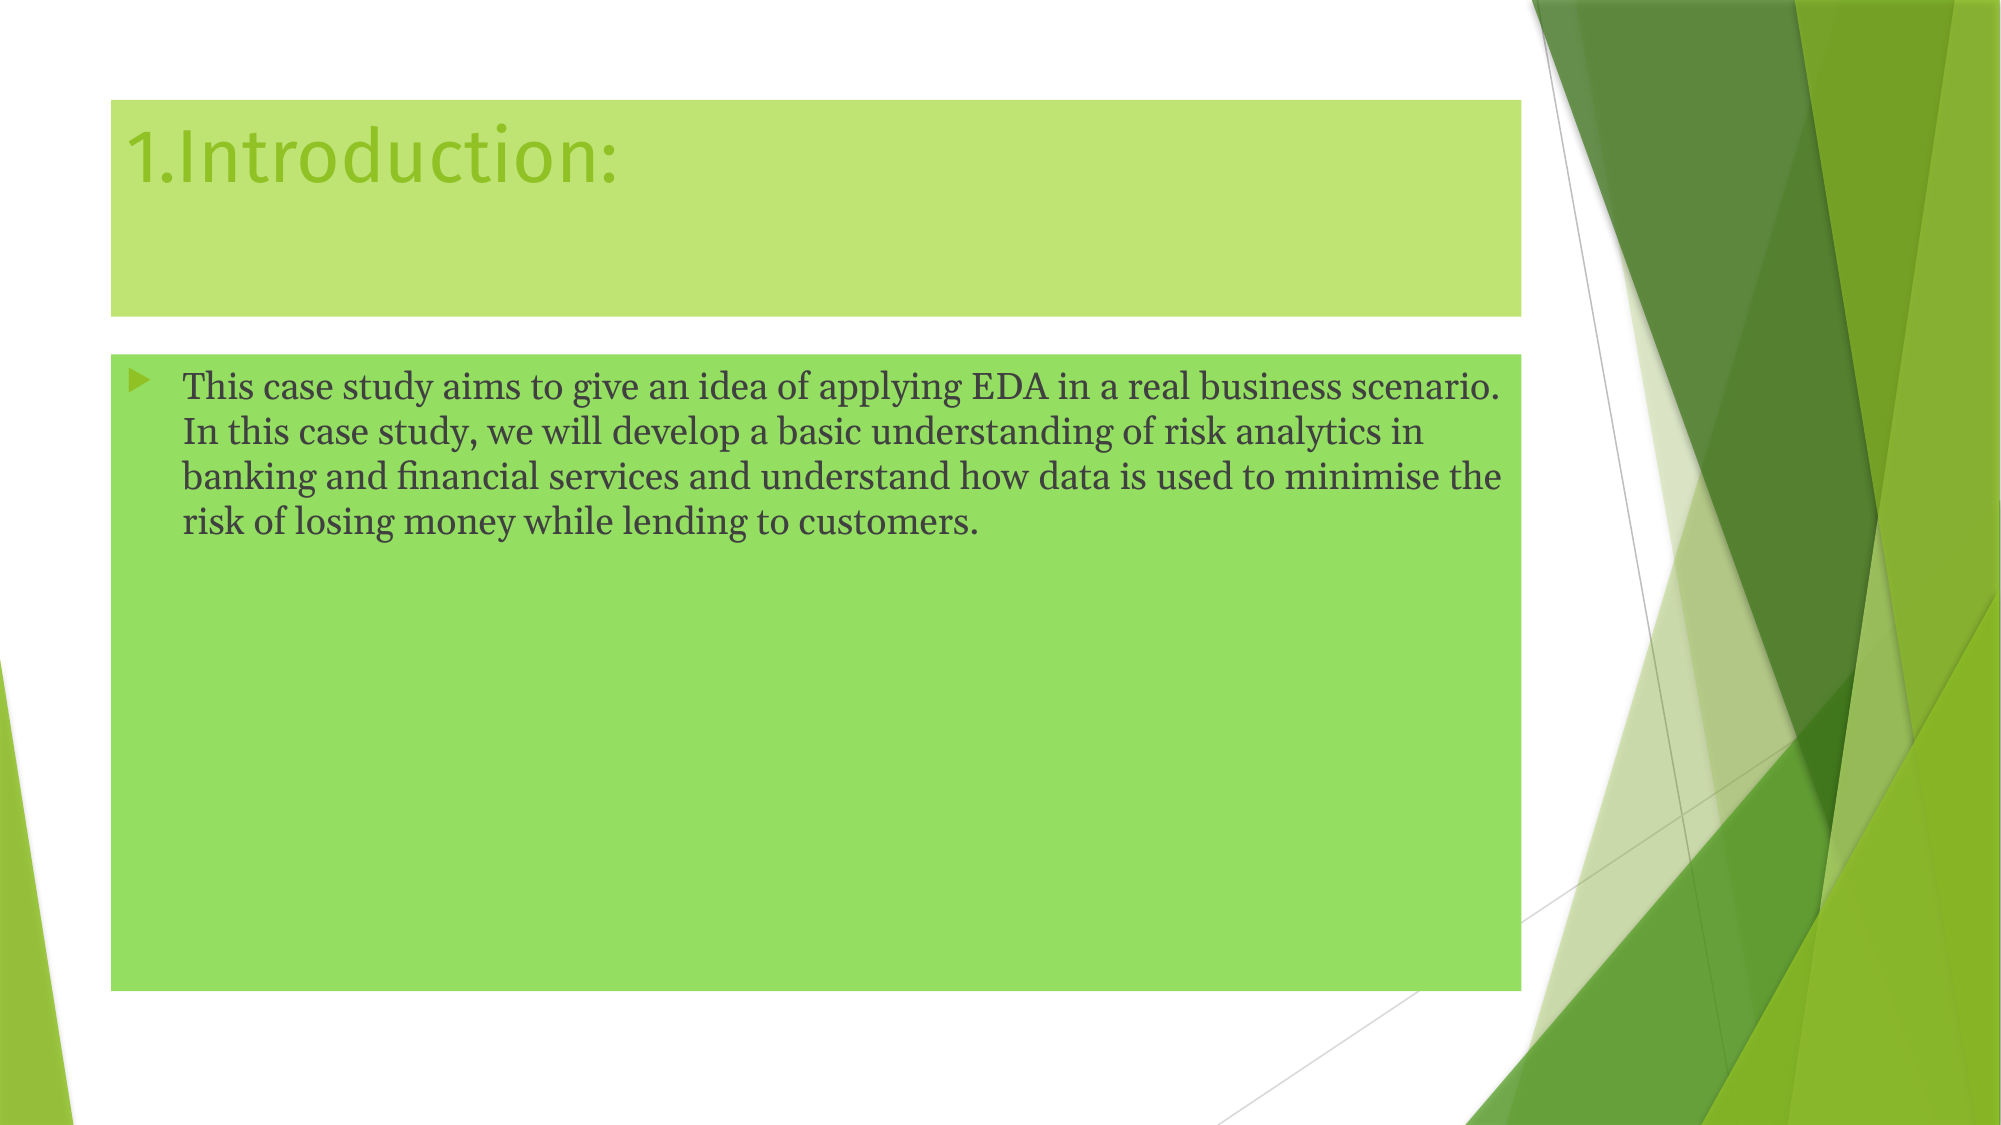

# 1.Introduction:
This case study aims to give an idea of applying EDA in a real business scenario. In this case study, we will develop a basic understanding of risk analytics in banking and financial services and understand how data is used to minimise the risk of losing money while lending to customers.